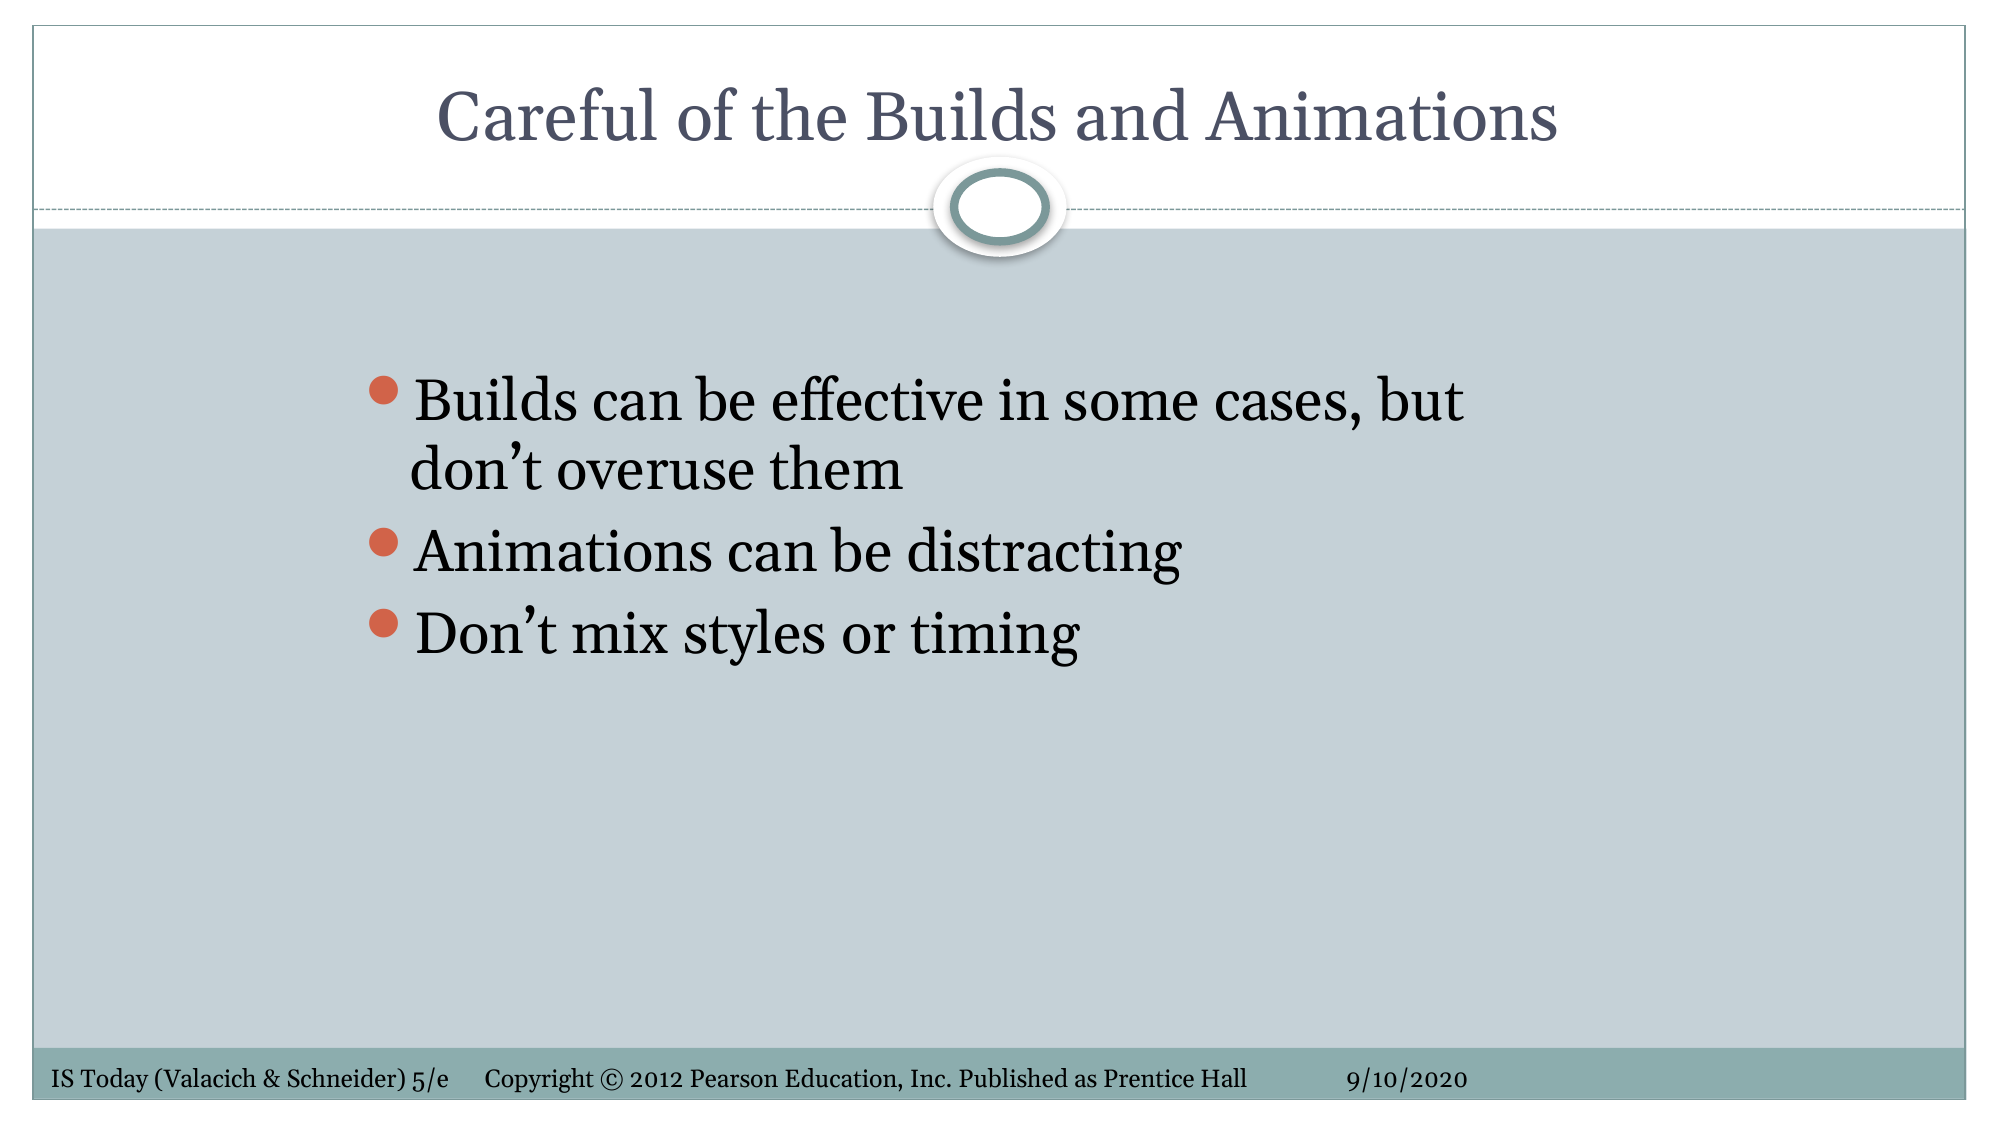

# Careful of the Builds and Animations
Builds can be effective in some cases, but don’t overuse them
Animations can be distracting
Don’t mix styles or timing